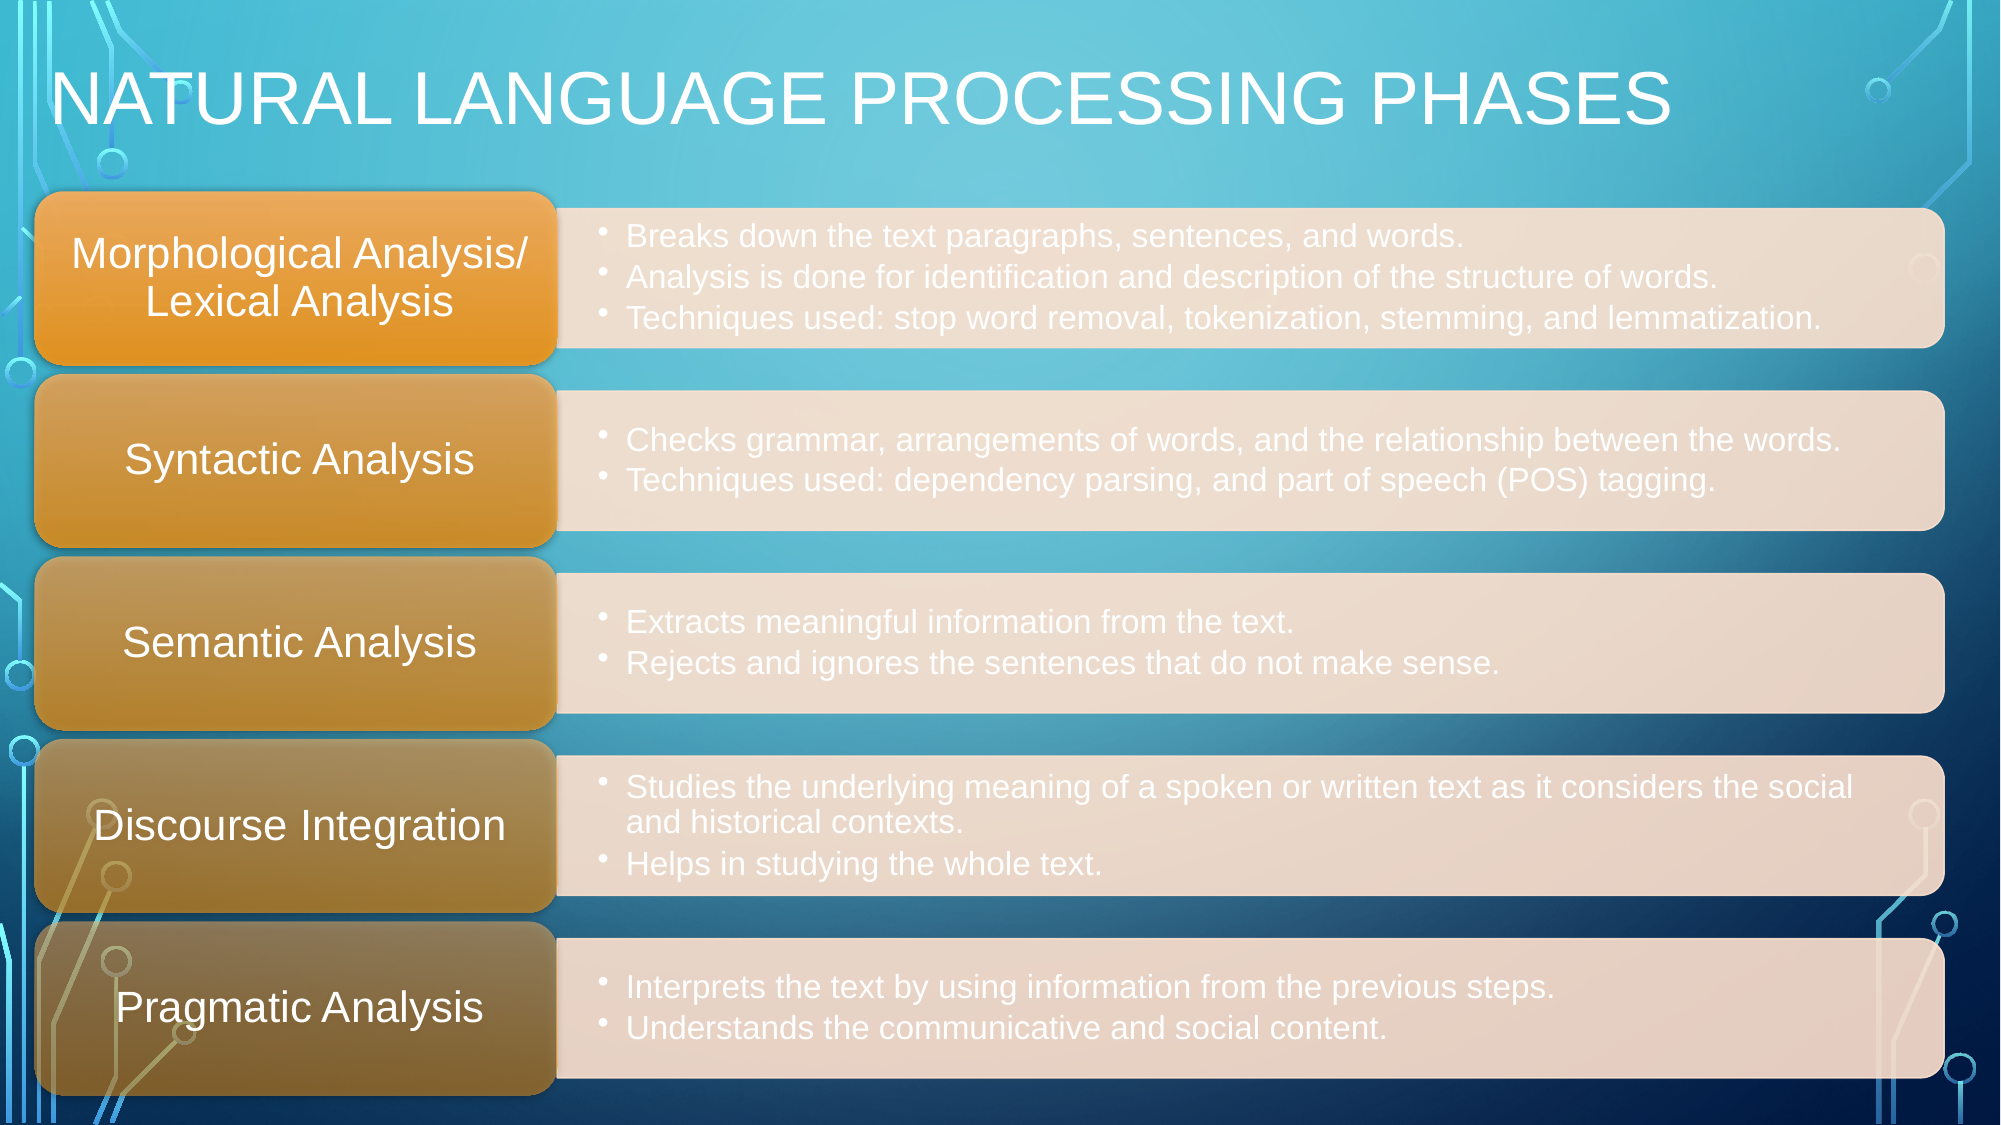

# Natural language processing phases
Breaks down the text paragraphs, sentences, and words.
Analysis is done for identification and description of the structure of words.
Techniques used: stop word removal, tokenization, stemming, and lemmatization.
Morphological Analysis/ Lexical Analysis
Checks grammar, arrangements of words, and the relationship between the words.
Techniques used: dependency parsing, and part of speech (POS) tagging.
Syntactic Analysis
Extracts meaningful information from the text.
Rejects and ignores the sentences that do not make sense.
Semantic Analysis
Studies the underlying meaning of a spoken or written text as it considers the social and historical contexts.
Helps in studying the whole text.
Discourse Integration
Interprets the text by using information from the previous steps.
Understands the communicative and social content.
Pragmatic Analysis